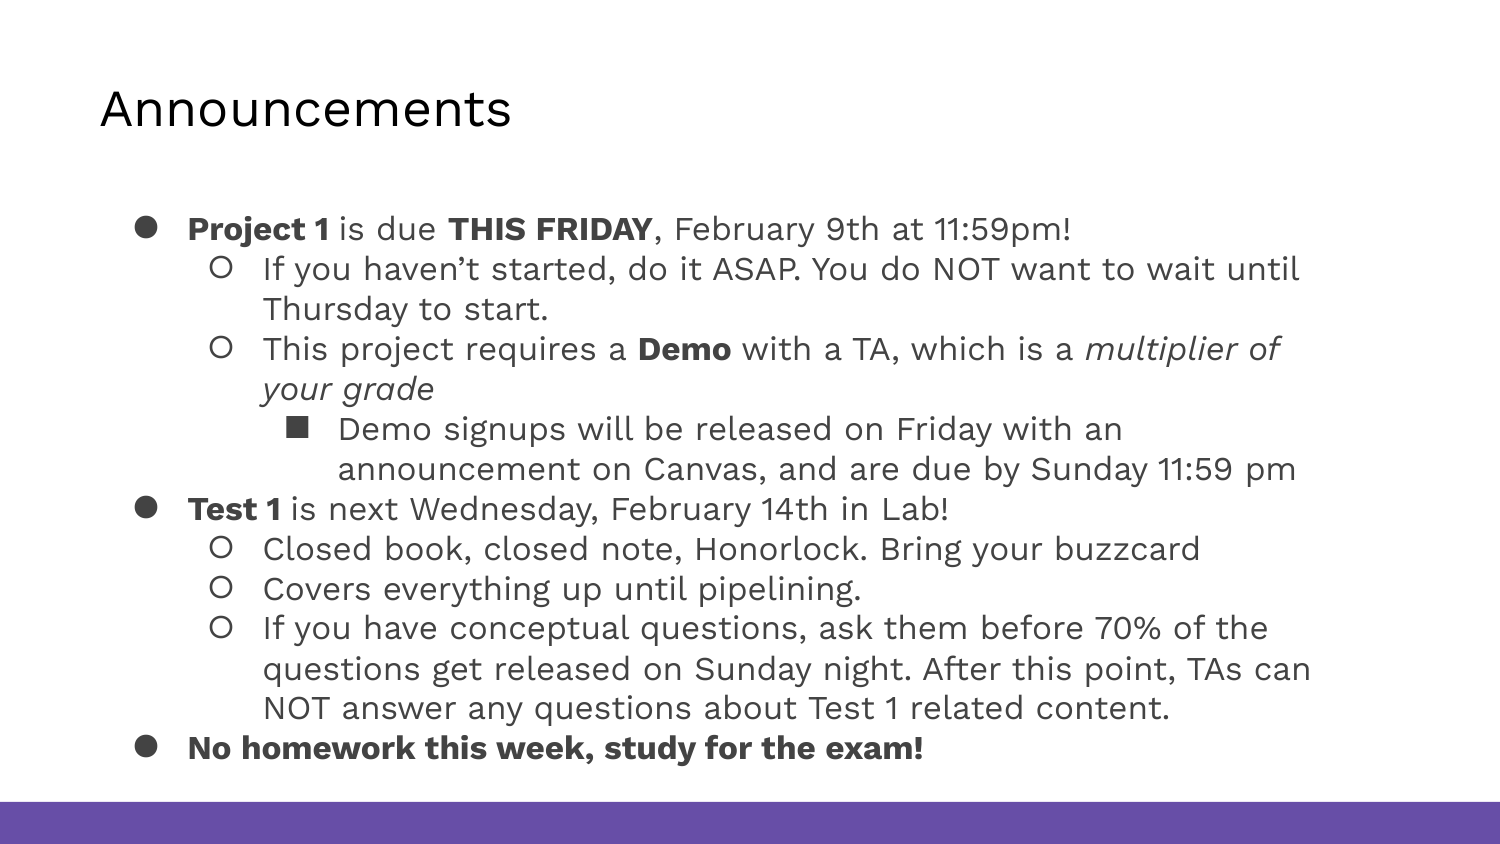

# Announcements
Project 1 is due THIS FRIDAY, February 9th at 11:59pm!
If you haven’t started, do it ASAP. You do NOT want to wait until Thursday to start.
This project requires a Demo with a TA, which is a multiplier of your grade
Demo signups will be released on Friday with an announcement on Canvas, and are due by Sunday 11:59 pm
Test 1 is next Wednesday, February 14th in Lab!
Closed book, closed note, Honorlock. Bring your buzzcard
Covers everything up until pipelining.
If you have conceptual questions, ask them before 70% of the questions get released on Sunday night. After this point, TAs can NOT answer any questions about Test 1 related content.
No homework this week, study for the exam!